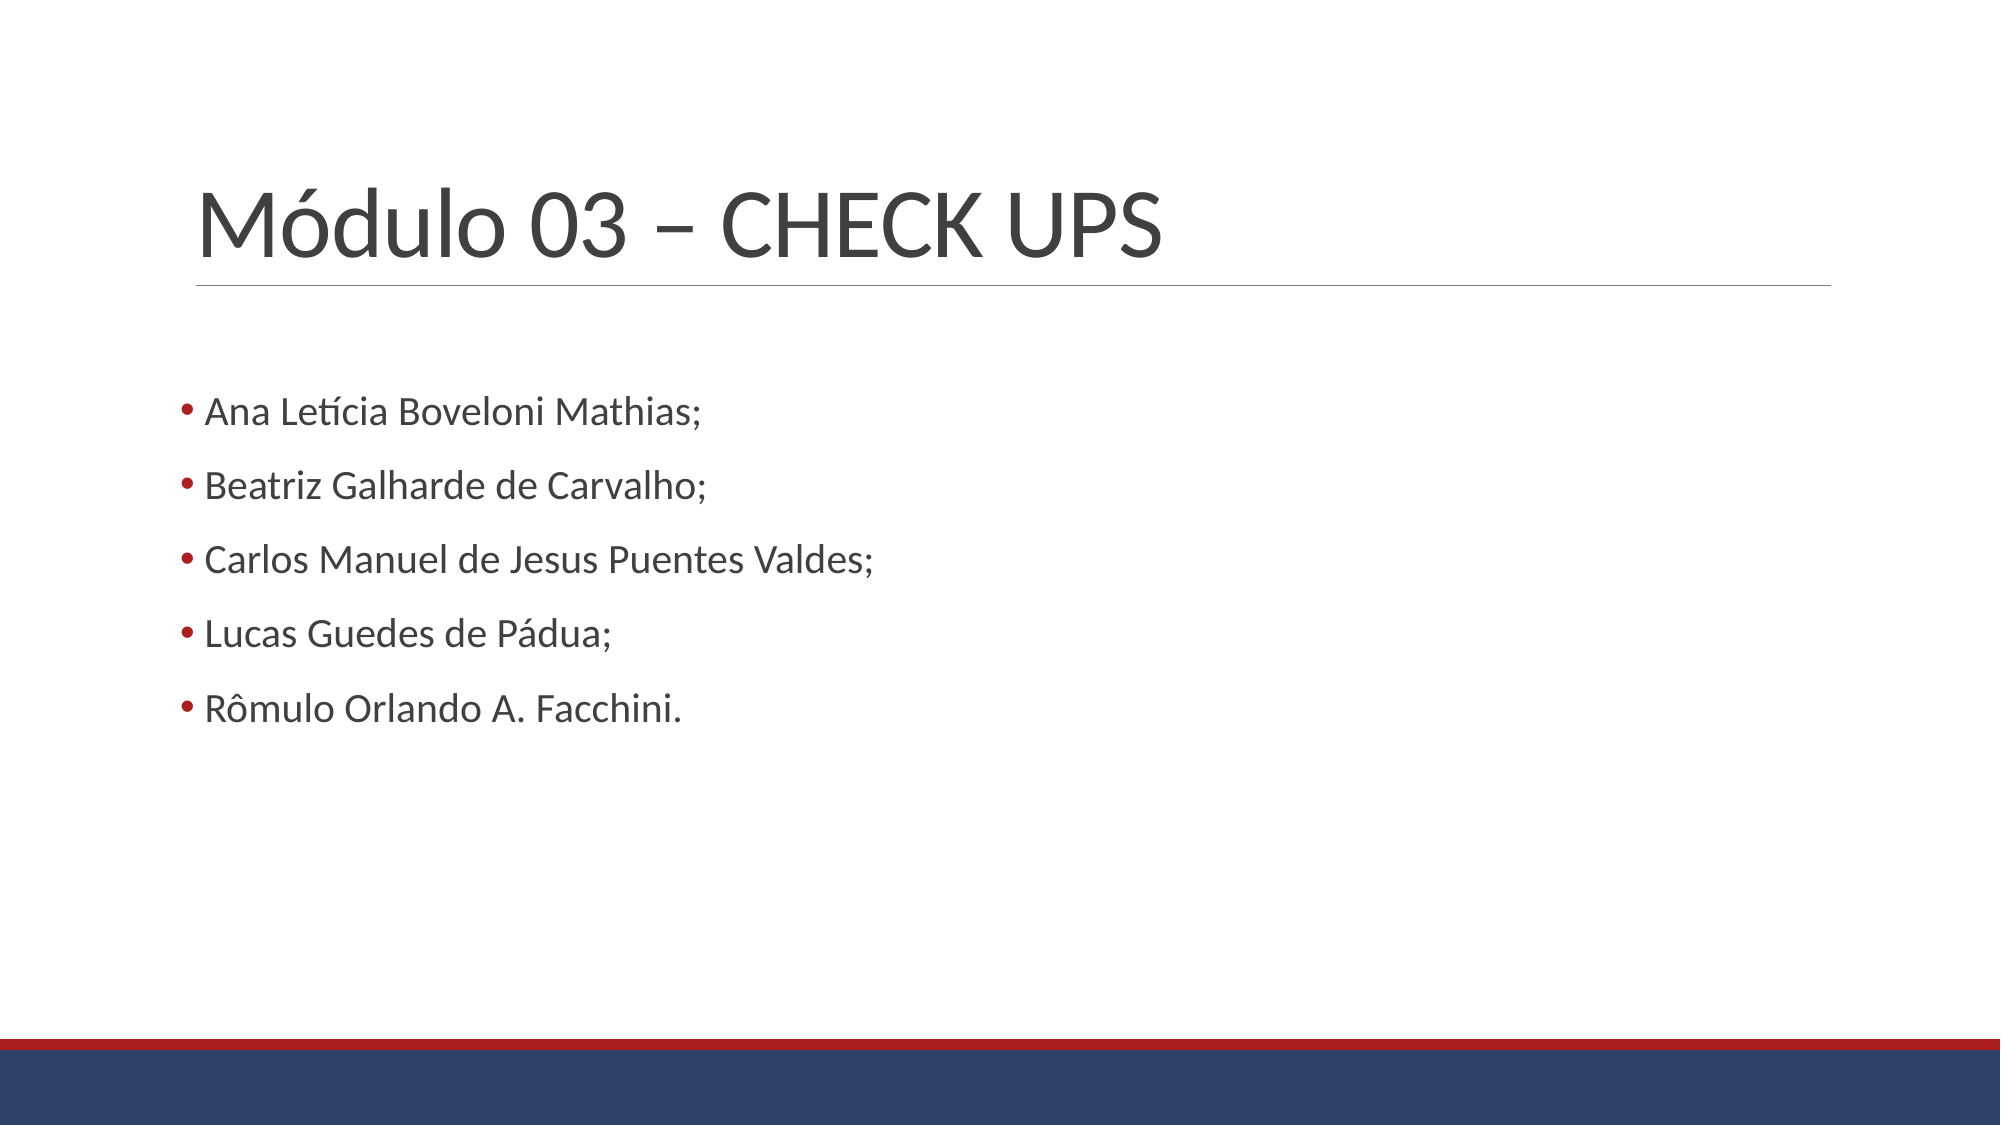

# Módulo 03 – CHECK UPS

 Ana Letícia Boveloni Mathias;
 Beatriz Galharde de Carvalho;
 Carlos Manuel de Jesus Puentes Valdes;
 Lucas Guedes de Pádua;
 Rômulo Orlando A. Facchini.